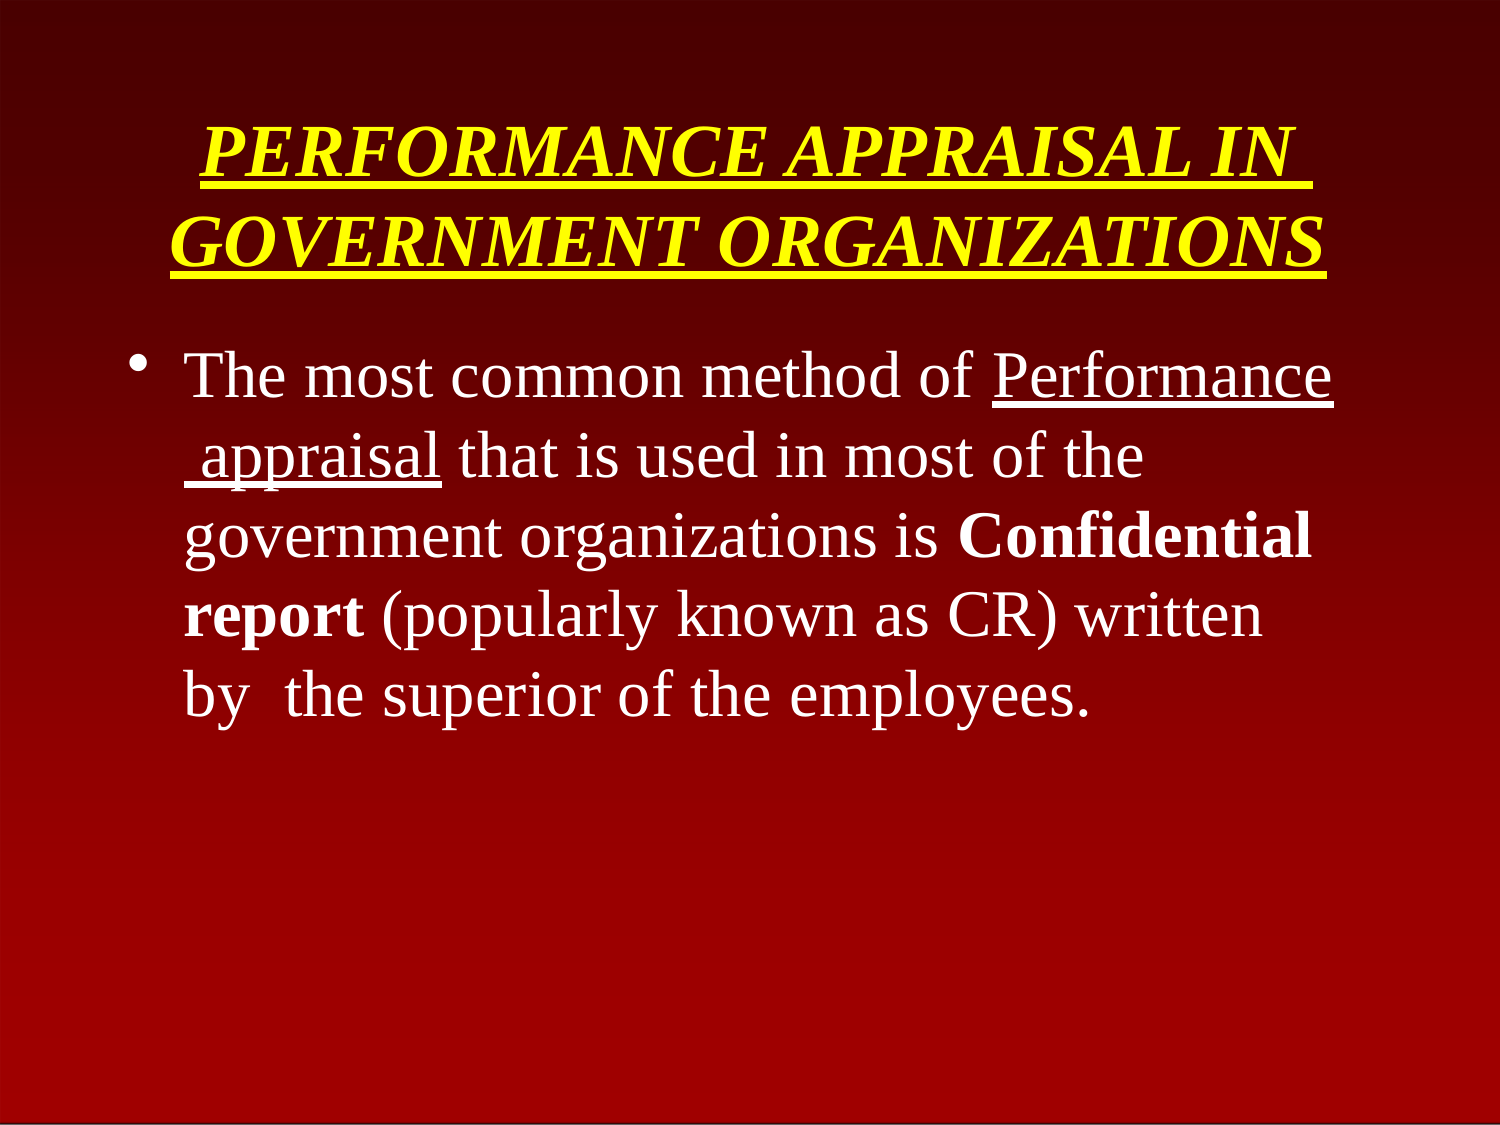

# PERFORMANCE APPRAISAL IN  GOVERNMENT ORGANIZATIONS
The most common method of Performance  appraisal that is used in most of the  government organizations is Confidential  report (popularly known as CR) written by  the superior of the employees.